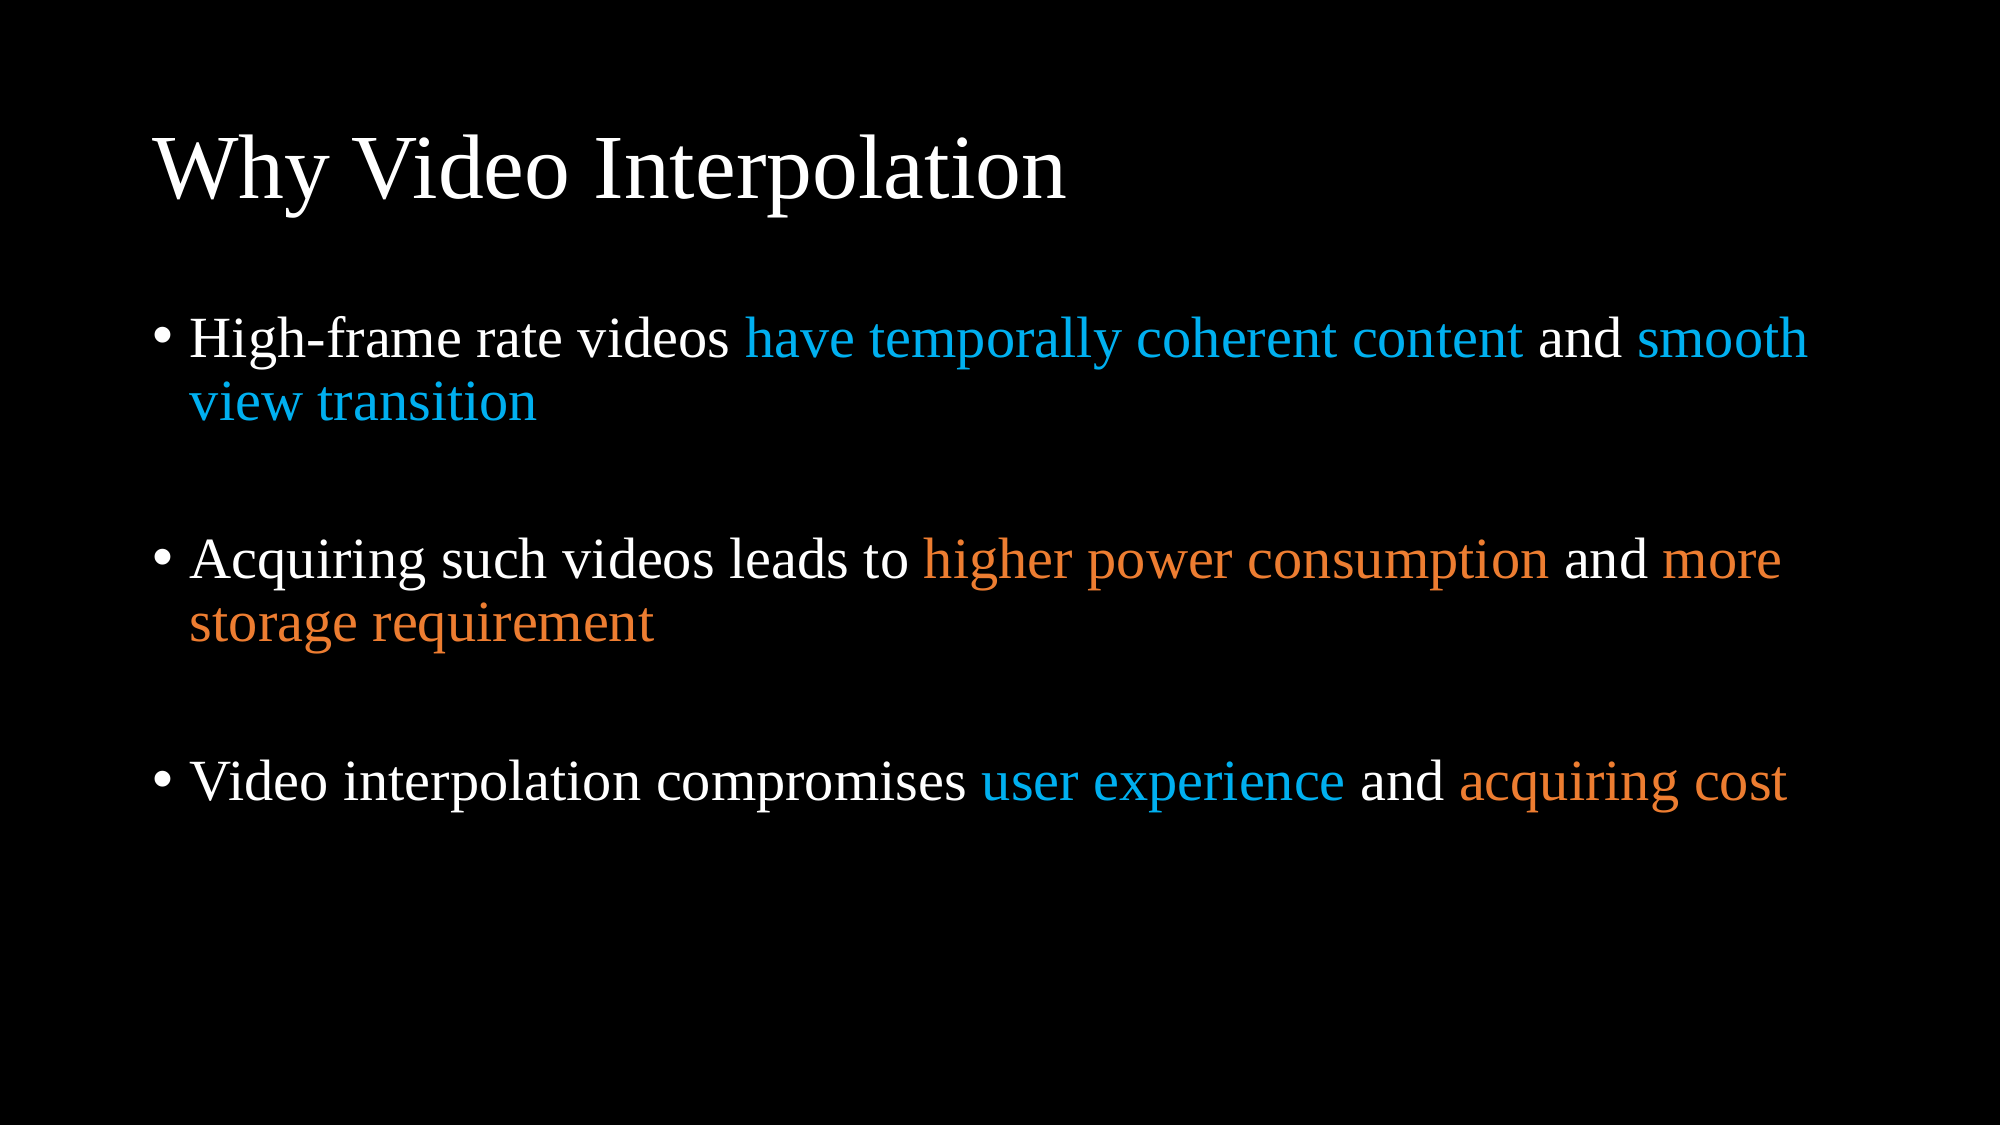

# Why Video Interpolation
High-frame rate videos have temporally coherent content and smooth view transition

Acquiring such videos leads to higher power consumption and more storage requirement

Video interpolation compromises user experience and acquiring cost